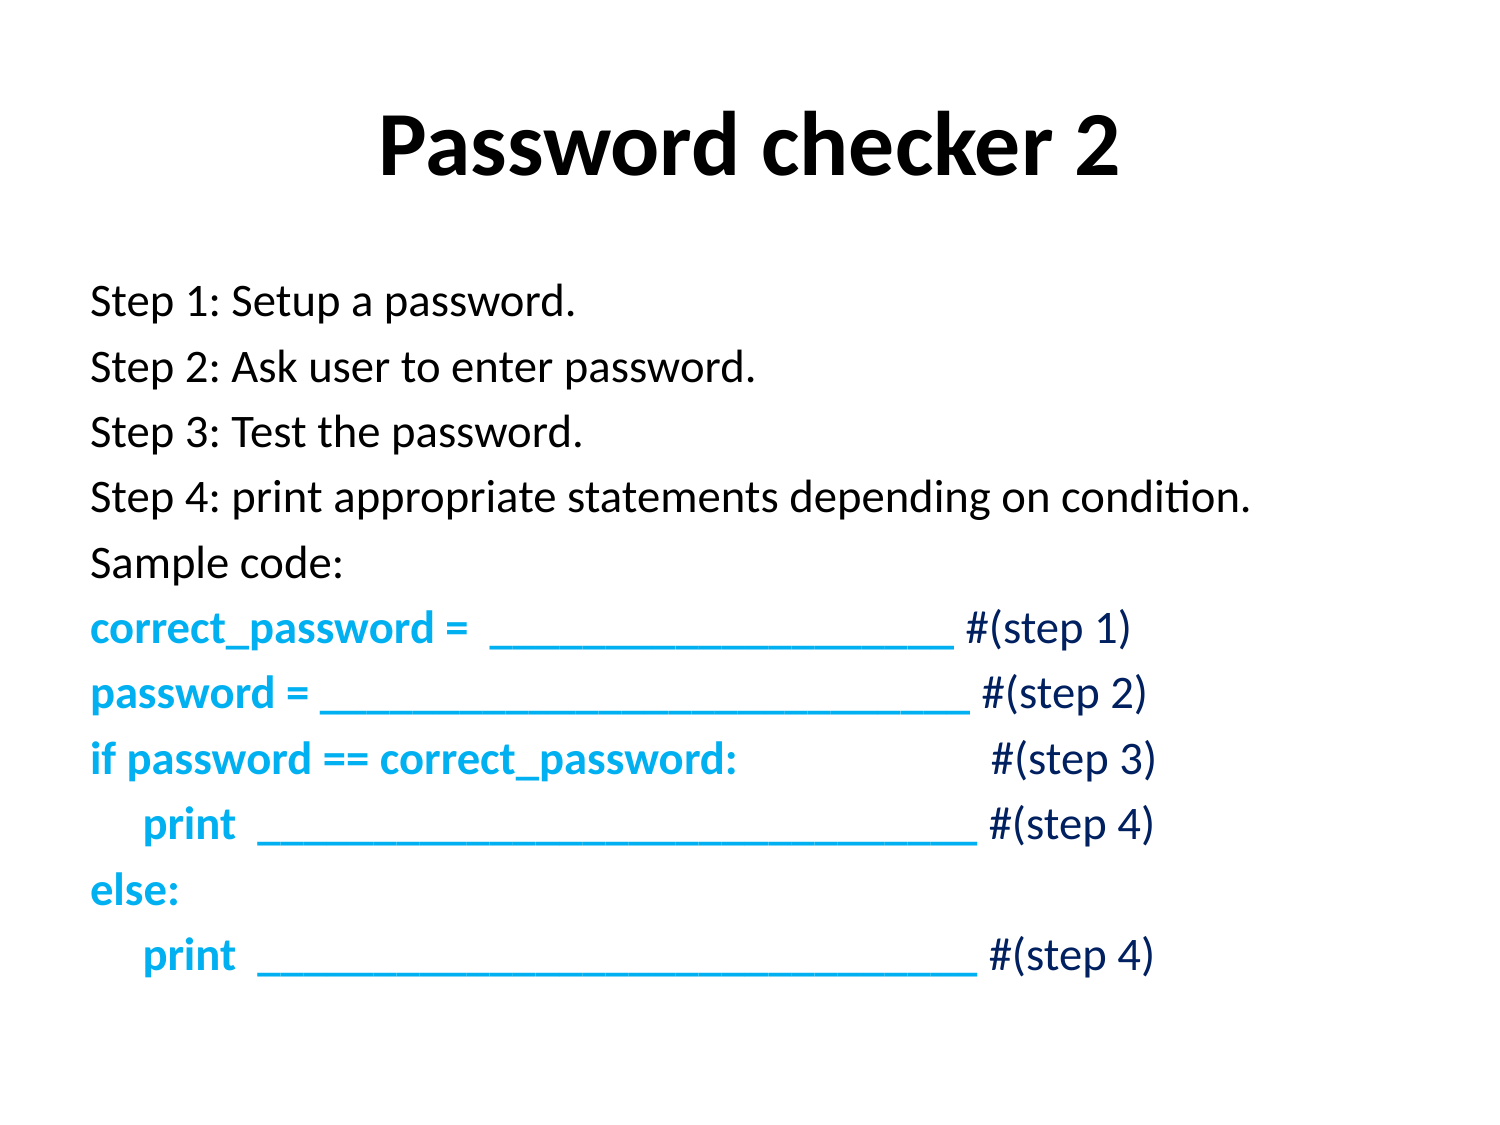

# Password checker 2
Step 1: Setup a password.
Step 2: Ask user to enter password.
Step 3: Test the password.
Step 4: print appropriate statements depending on condition.
Sample code:
correct_password =  ____________________ #(step 1)
password = ____________________________ #(step 2)
if password == correct_password:                        #(step 3)
     print  _______________________________ #(step 4)
else:
     print  _______________________________ #(step 4)